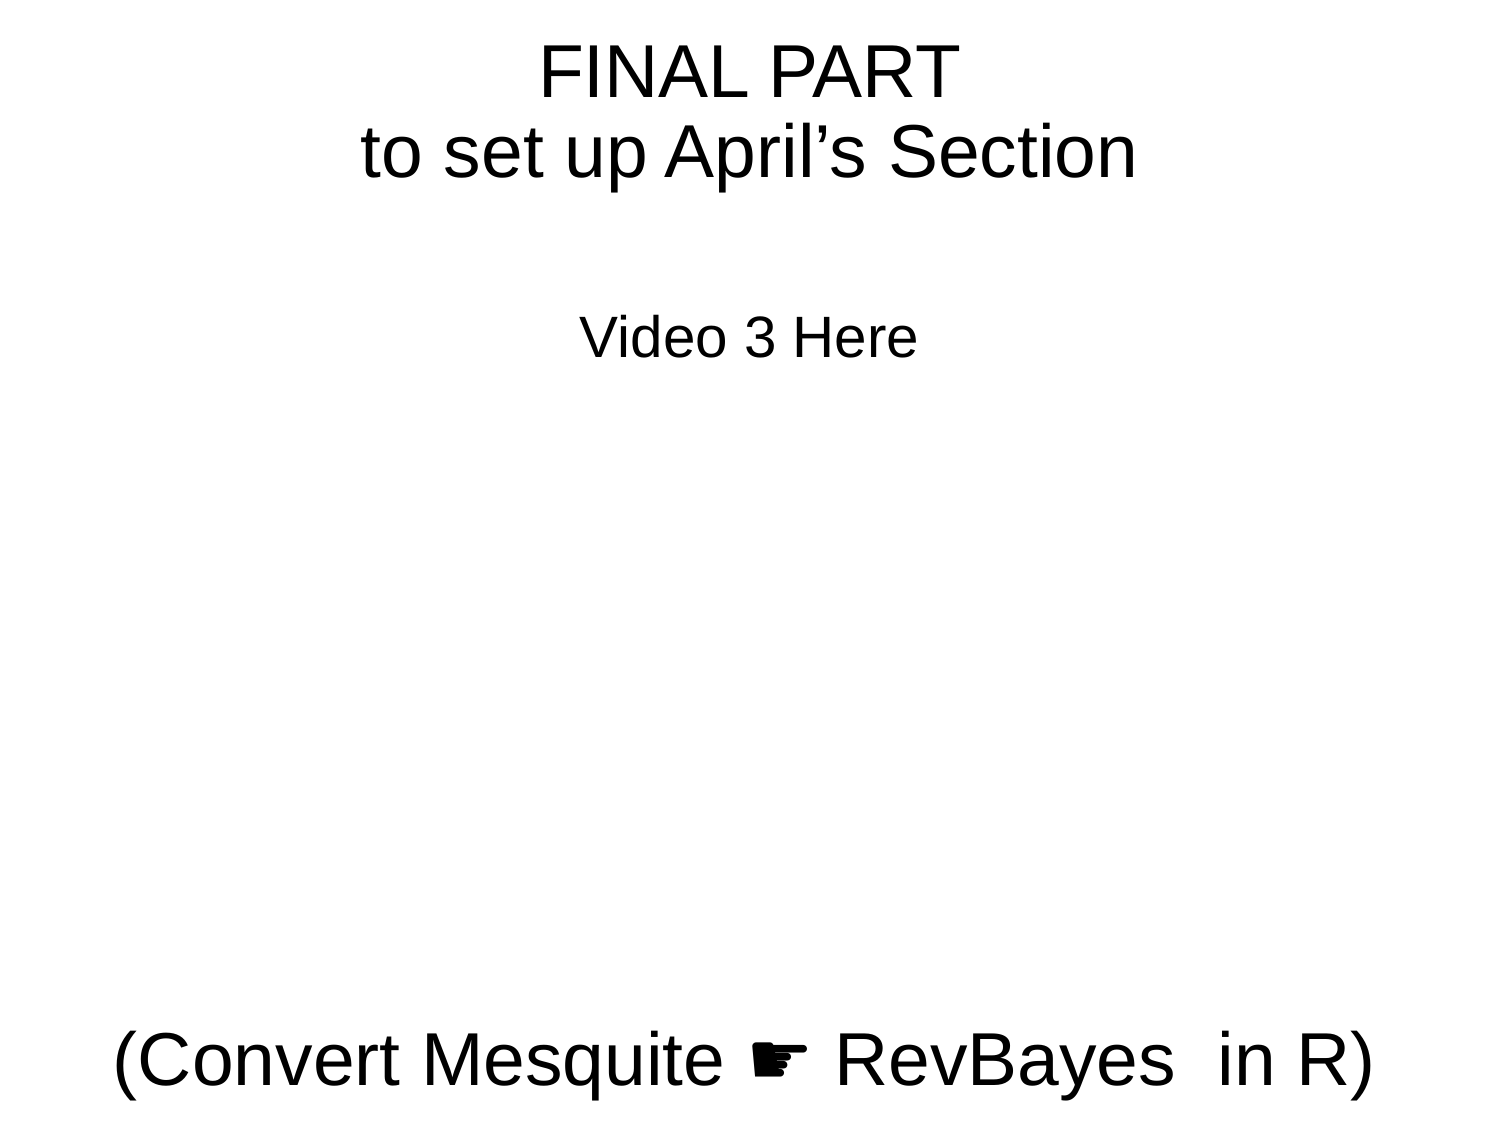

FINAL PART
to set up April’s Section
Video 3 Here
# (Convert Mesquite ☛ RevBayes  in R)